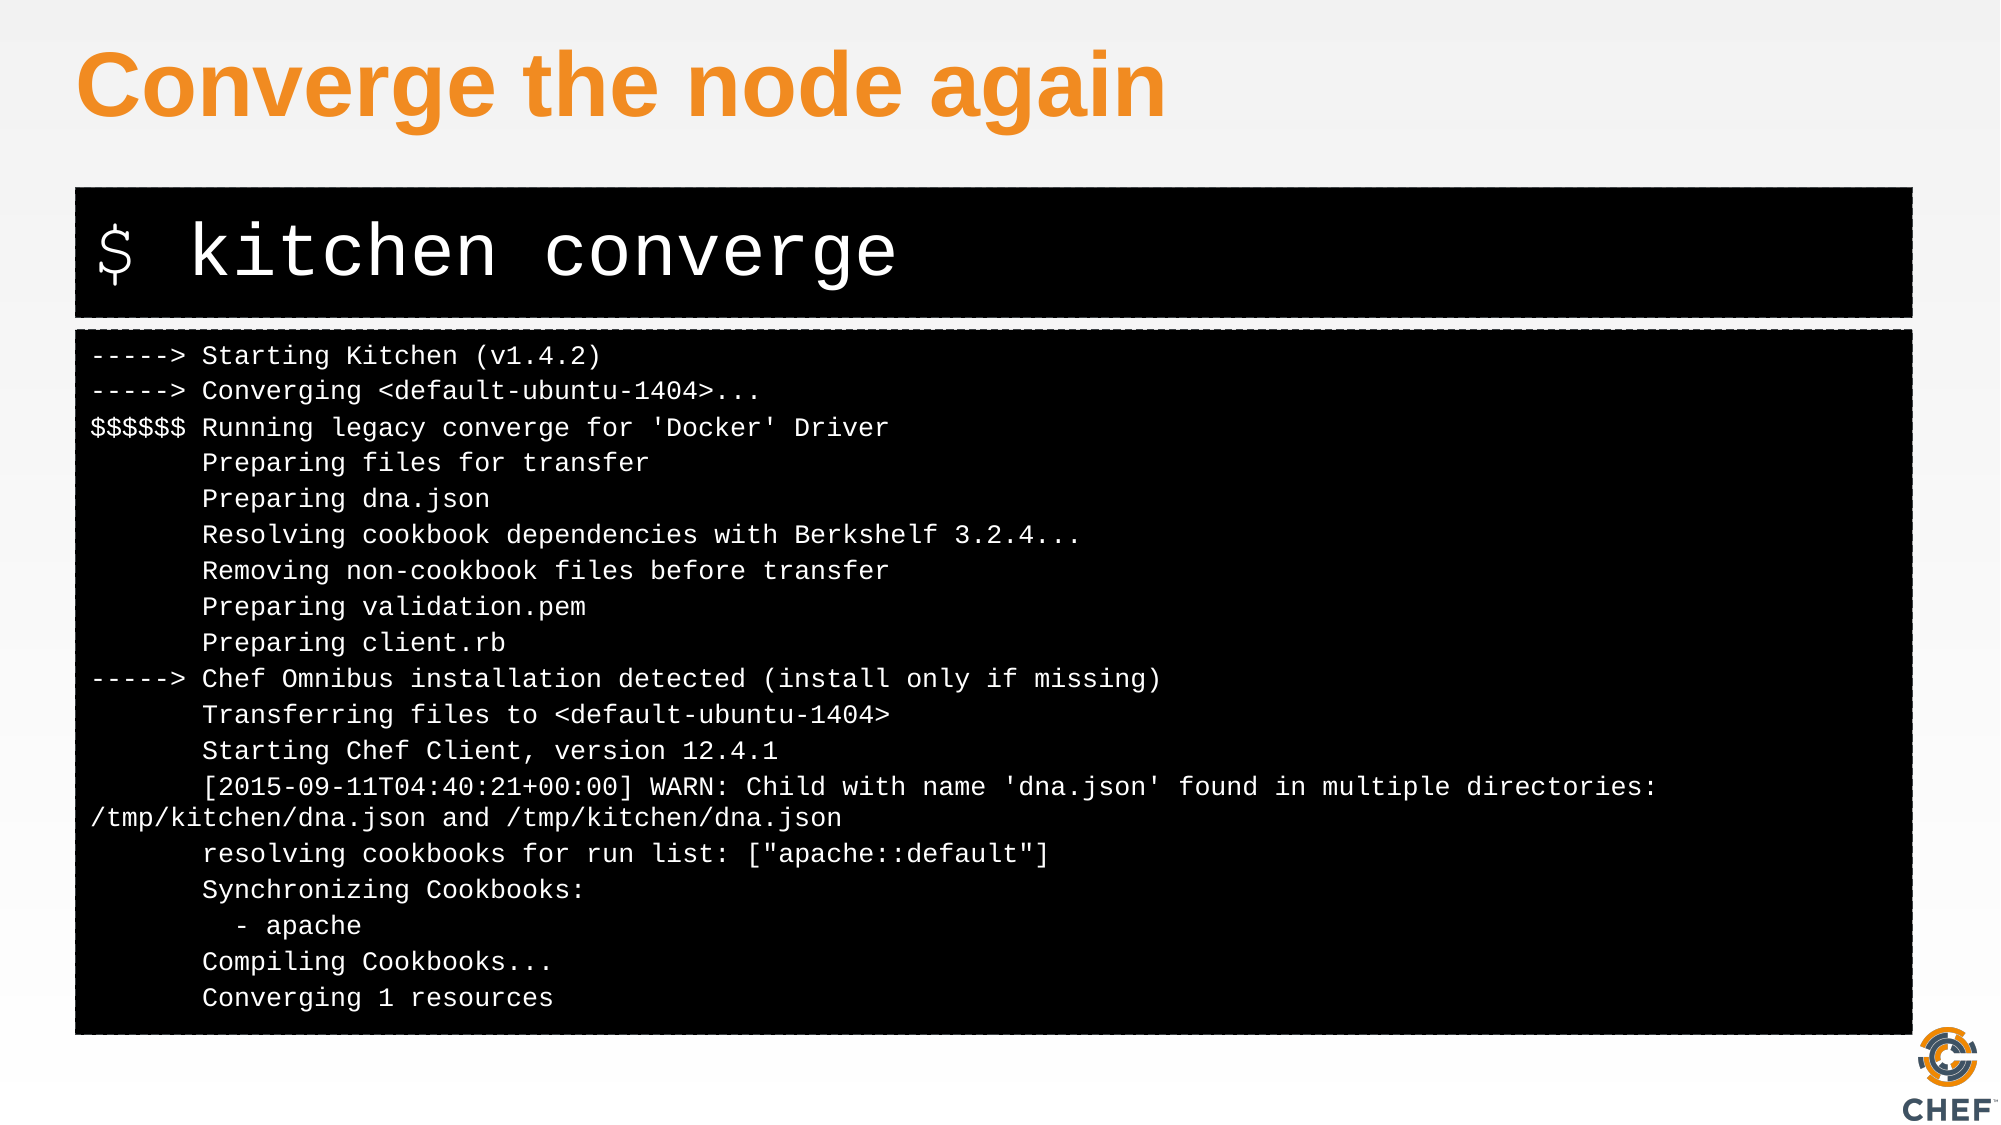

# Converge the node again
kitchen converge
-----> Starting Kitchen (v1.4.2)
-----> Converging <default-ubuntu-1404>...
$$$$$$ Running legacy converge for 'Docker' Driver
       Preparing files for transfer
       Preparing dna.json
       Resolving cookbook dependencies with Berkshelf 3.2.4...
       Removing non-cookbook files before transfer
       Preparing validation.pem
       Preparing client.rb
-----> Chef Omnibus installation detected (install only if missing)
       Transferring files to <default-ubuntu-1404>
       Starting Chef Client, version 12.4.1
       [2015-09-11T04:40:21+00:00] WARN: Child with name 'dna.json' found in multiple directories: /tmp/kitchen/dna.json and /tmp/kitchen/dna.json
       resolving cookbooks for run list: ["apache::default"]
       Synchronizing Cookbooks:
         - apache
       Compiling Cookbooks...
       Converging 1 resources